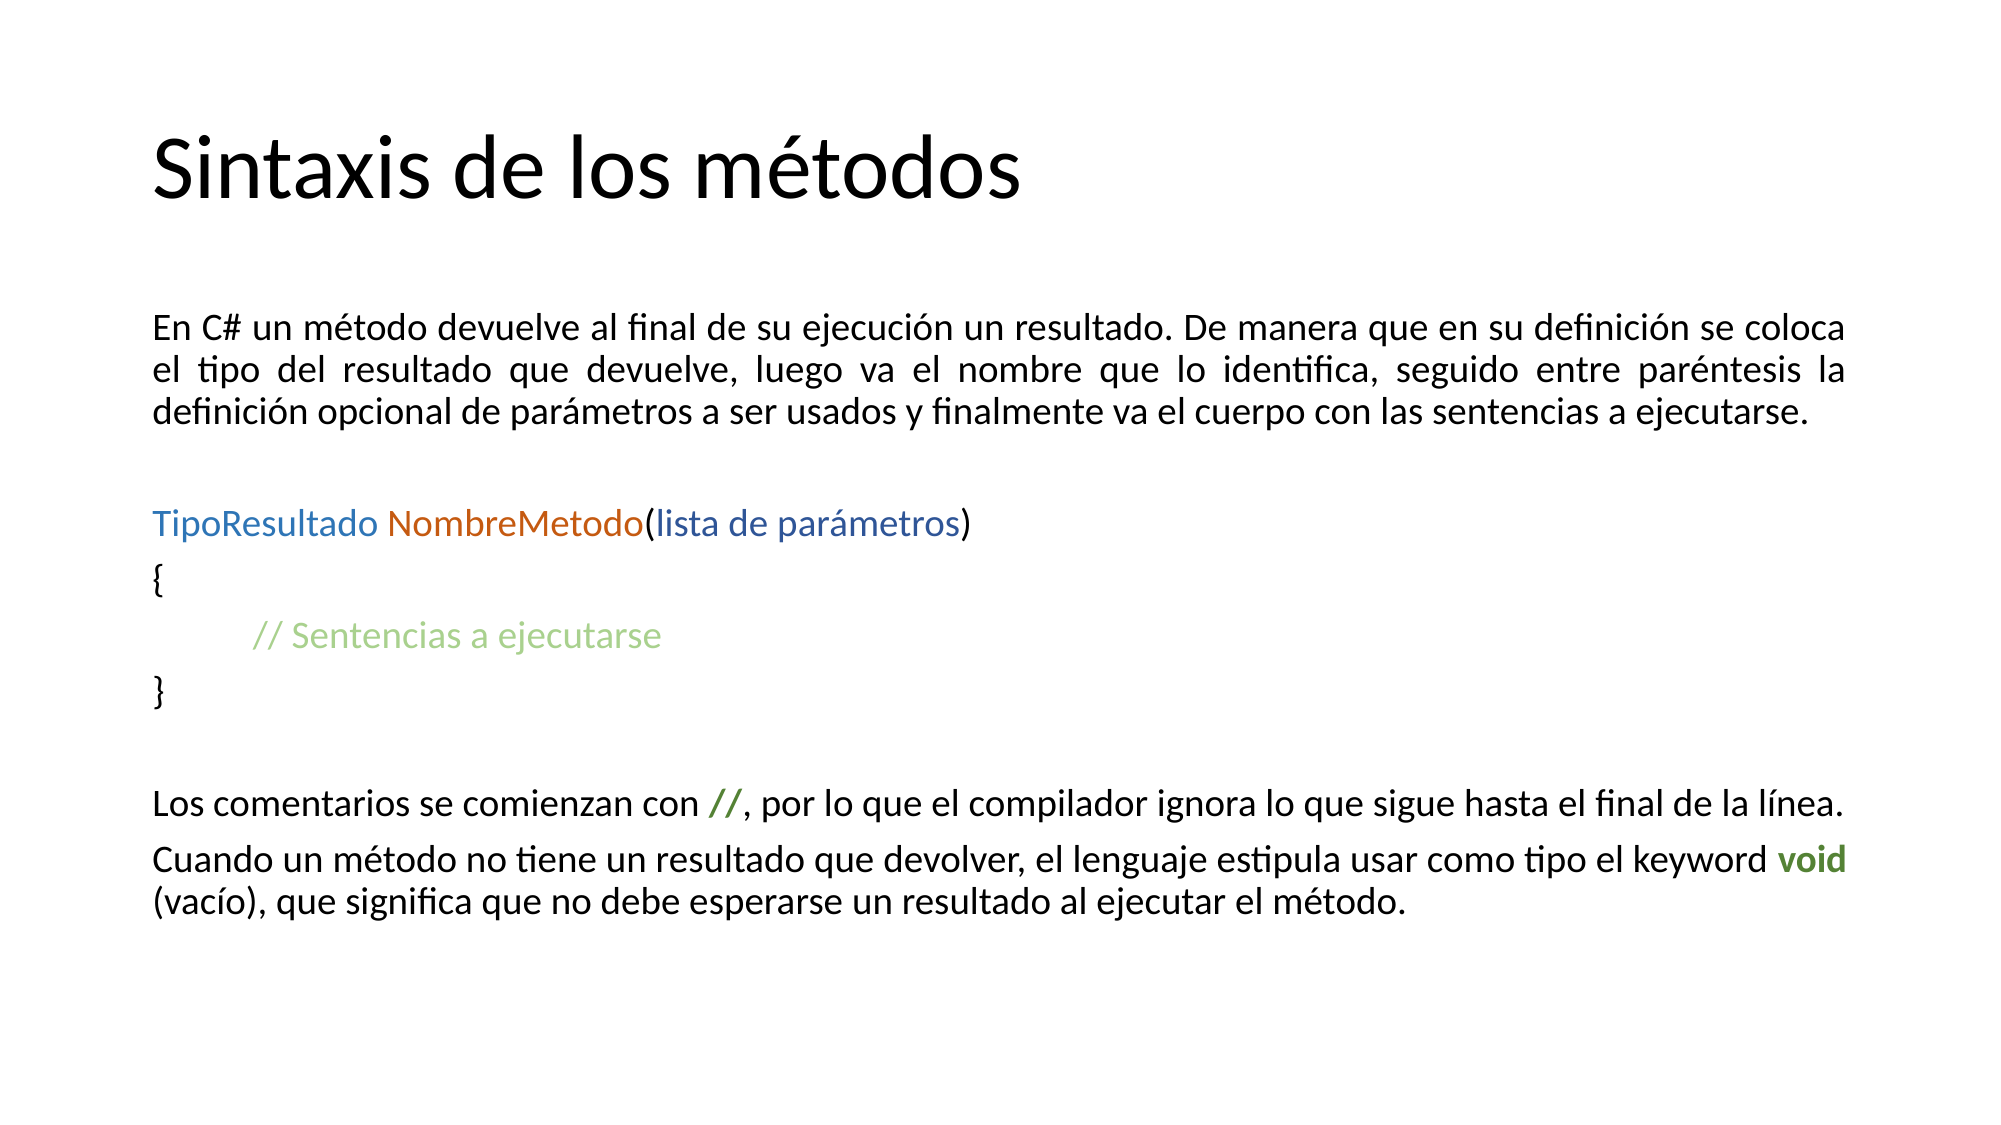

# Sintaxis de los métodos
En C# un método devuelve al final de su ejecución un resultado. De manera que en su definición se coloca el tipo del resultado que devuelve, luego va el nombre que lo identifica, seguido entre paréntesis la definición opcional de parámetros a ser usados y finalmente va el cuerpo con las sentencias a ejecutarse.

TipoResultado NombreMetodo(lista de parámetros)
{
	// Sentencias a ejecutarse
}

Los comentarios se comienzan con //, por lo que el compilador ignora lo que sigue hasta el final de la línea.
Cuando un método no tiene un resultado que devolver, el lenguaje estipula usar como tipo el keyword void (vacío), que significa que no debe esperarse un resultado al ejecutar el método.